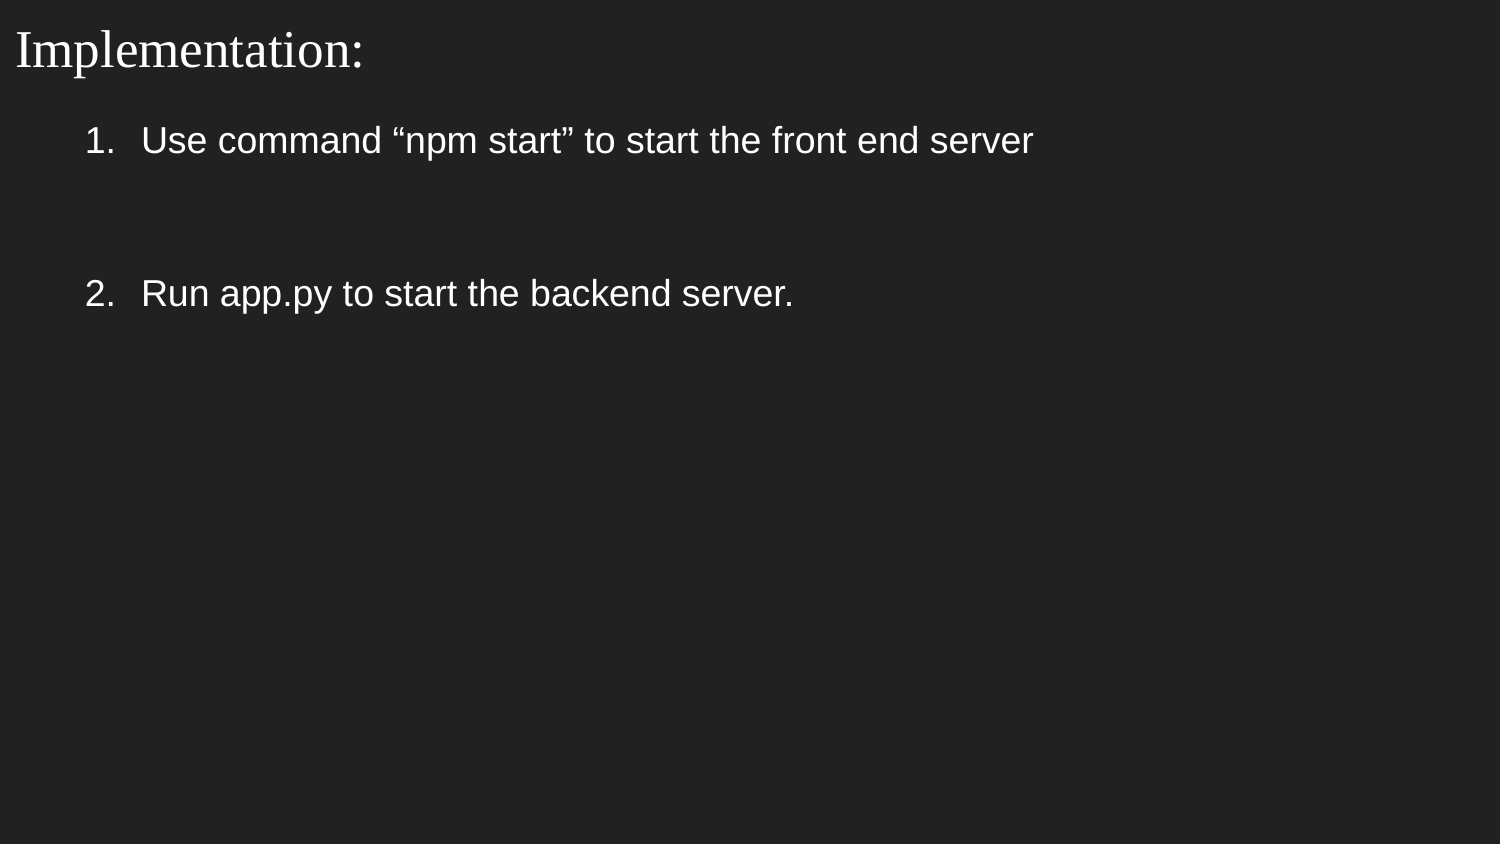

# Implementation:
Use command “npm start” to start the front end server

Run app.py to start the backend server.